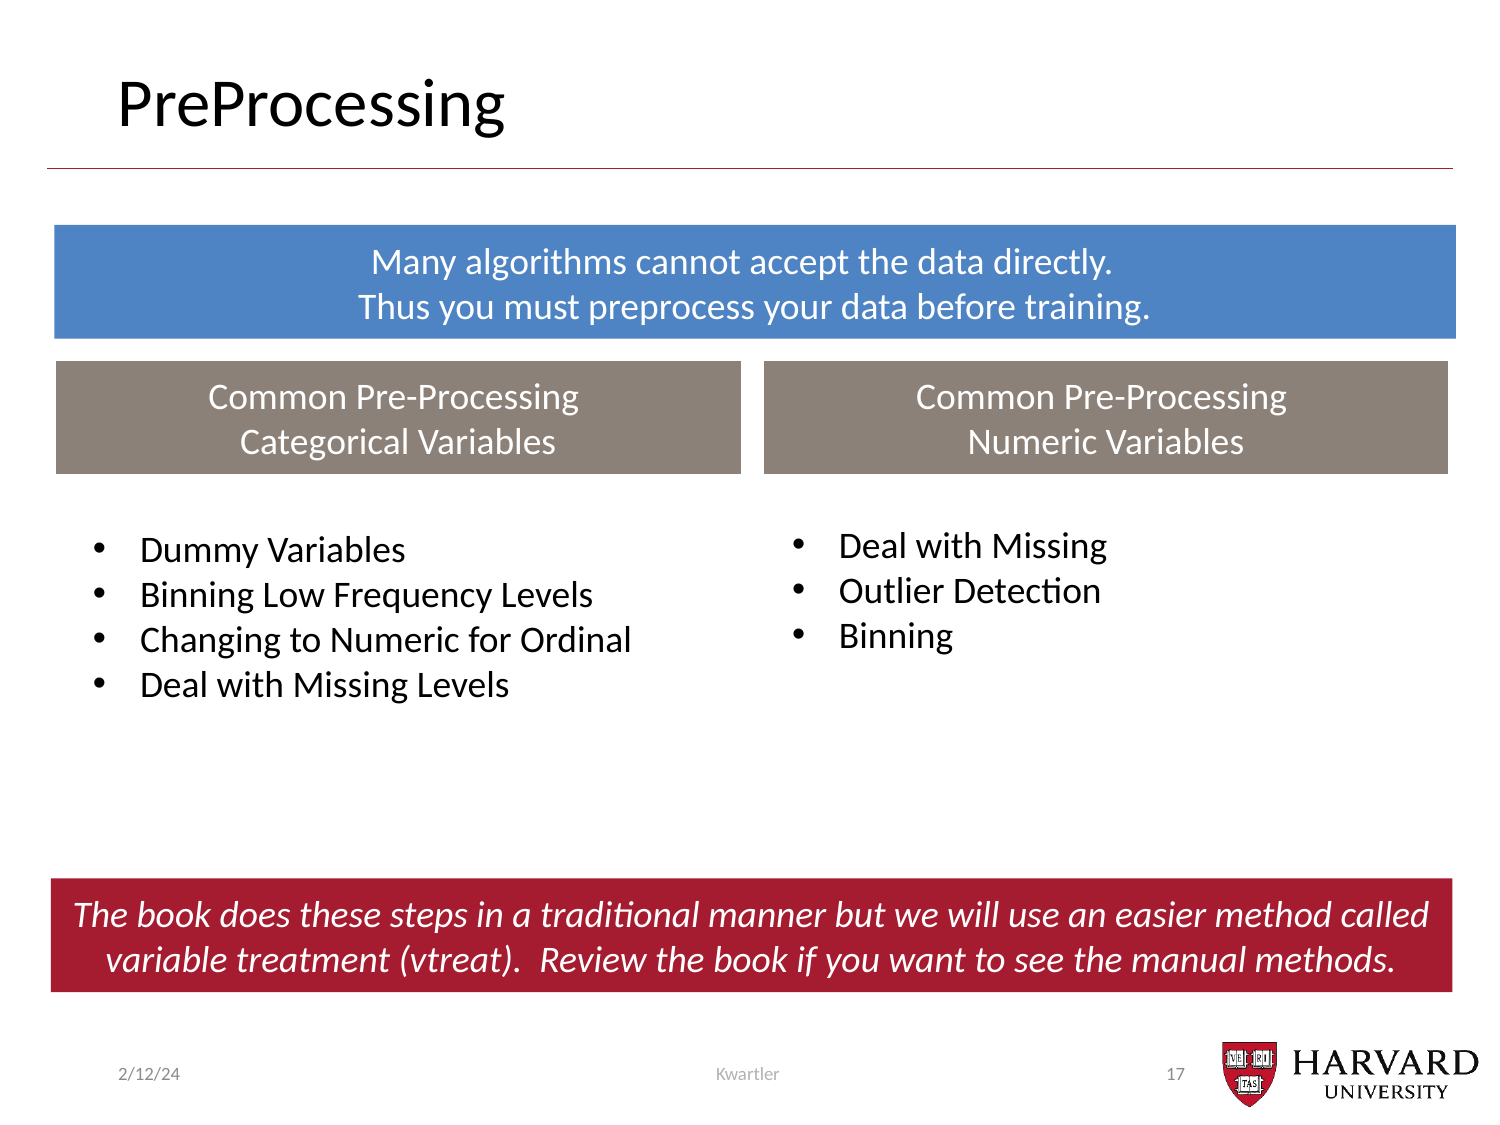

# PreProcessing
Many algorithms cannot accept the data directly.
Thus you must preprocess your data before training.
Common Pre-Processing
Categorical Variables
Common Pre-Processing
Numeric Variables
Deal with Missing
Outlier Detection
Binning
Dummy Variables
Binning Low Frequency Levels
Changing to Numeric for Ordinal
Deal with Missing Levels
The book does these steps in a traditional manner but we will use an easier method called variable treatment (vtreat).  Review the book if you want to see the manual methods.
2/12/24
Kwartler
17